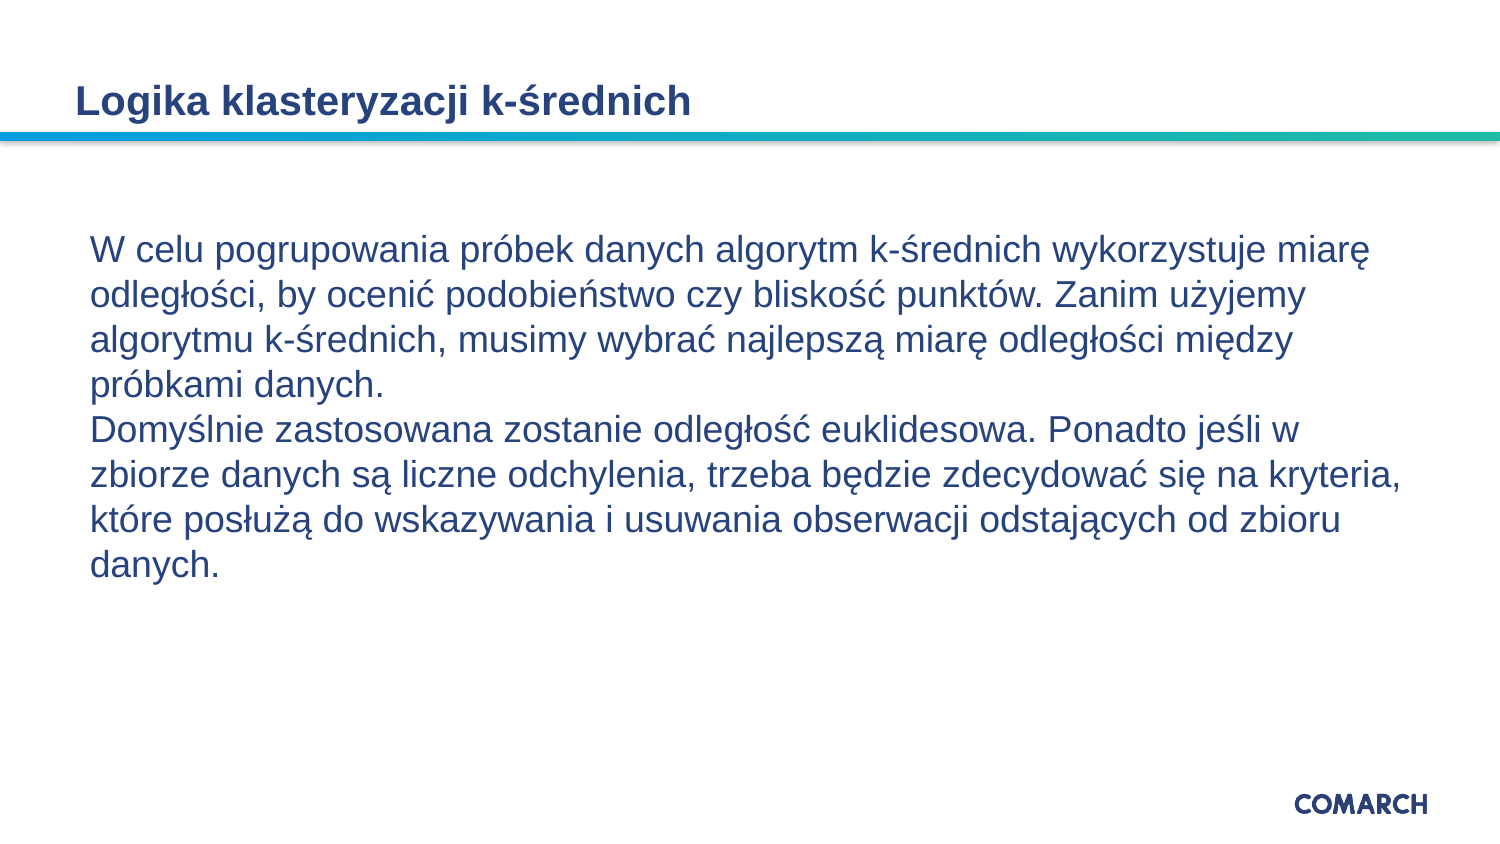

Logika klasteryzacji k-średnich
W celu pogrupowania próbek danych algorytm k-średnich wykorzystuje miarę odległości, by ocenić podobieństwo czy bliskość punktów. Zanim użyjemy algorytmu k-średnich, musimy wybrać najlepszą miarę odległości między próbkami danych.
Domyślnie zastosowana zostanie odległość euklidesowa. Ponadto jeśli w zbiorze danych są liczne odchylenia, trzeba będzie zdecydować się na kryteria, które posłużą do wskazywania i usuwania obserwacji odstających od zbioru danych.